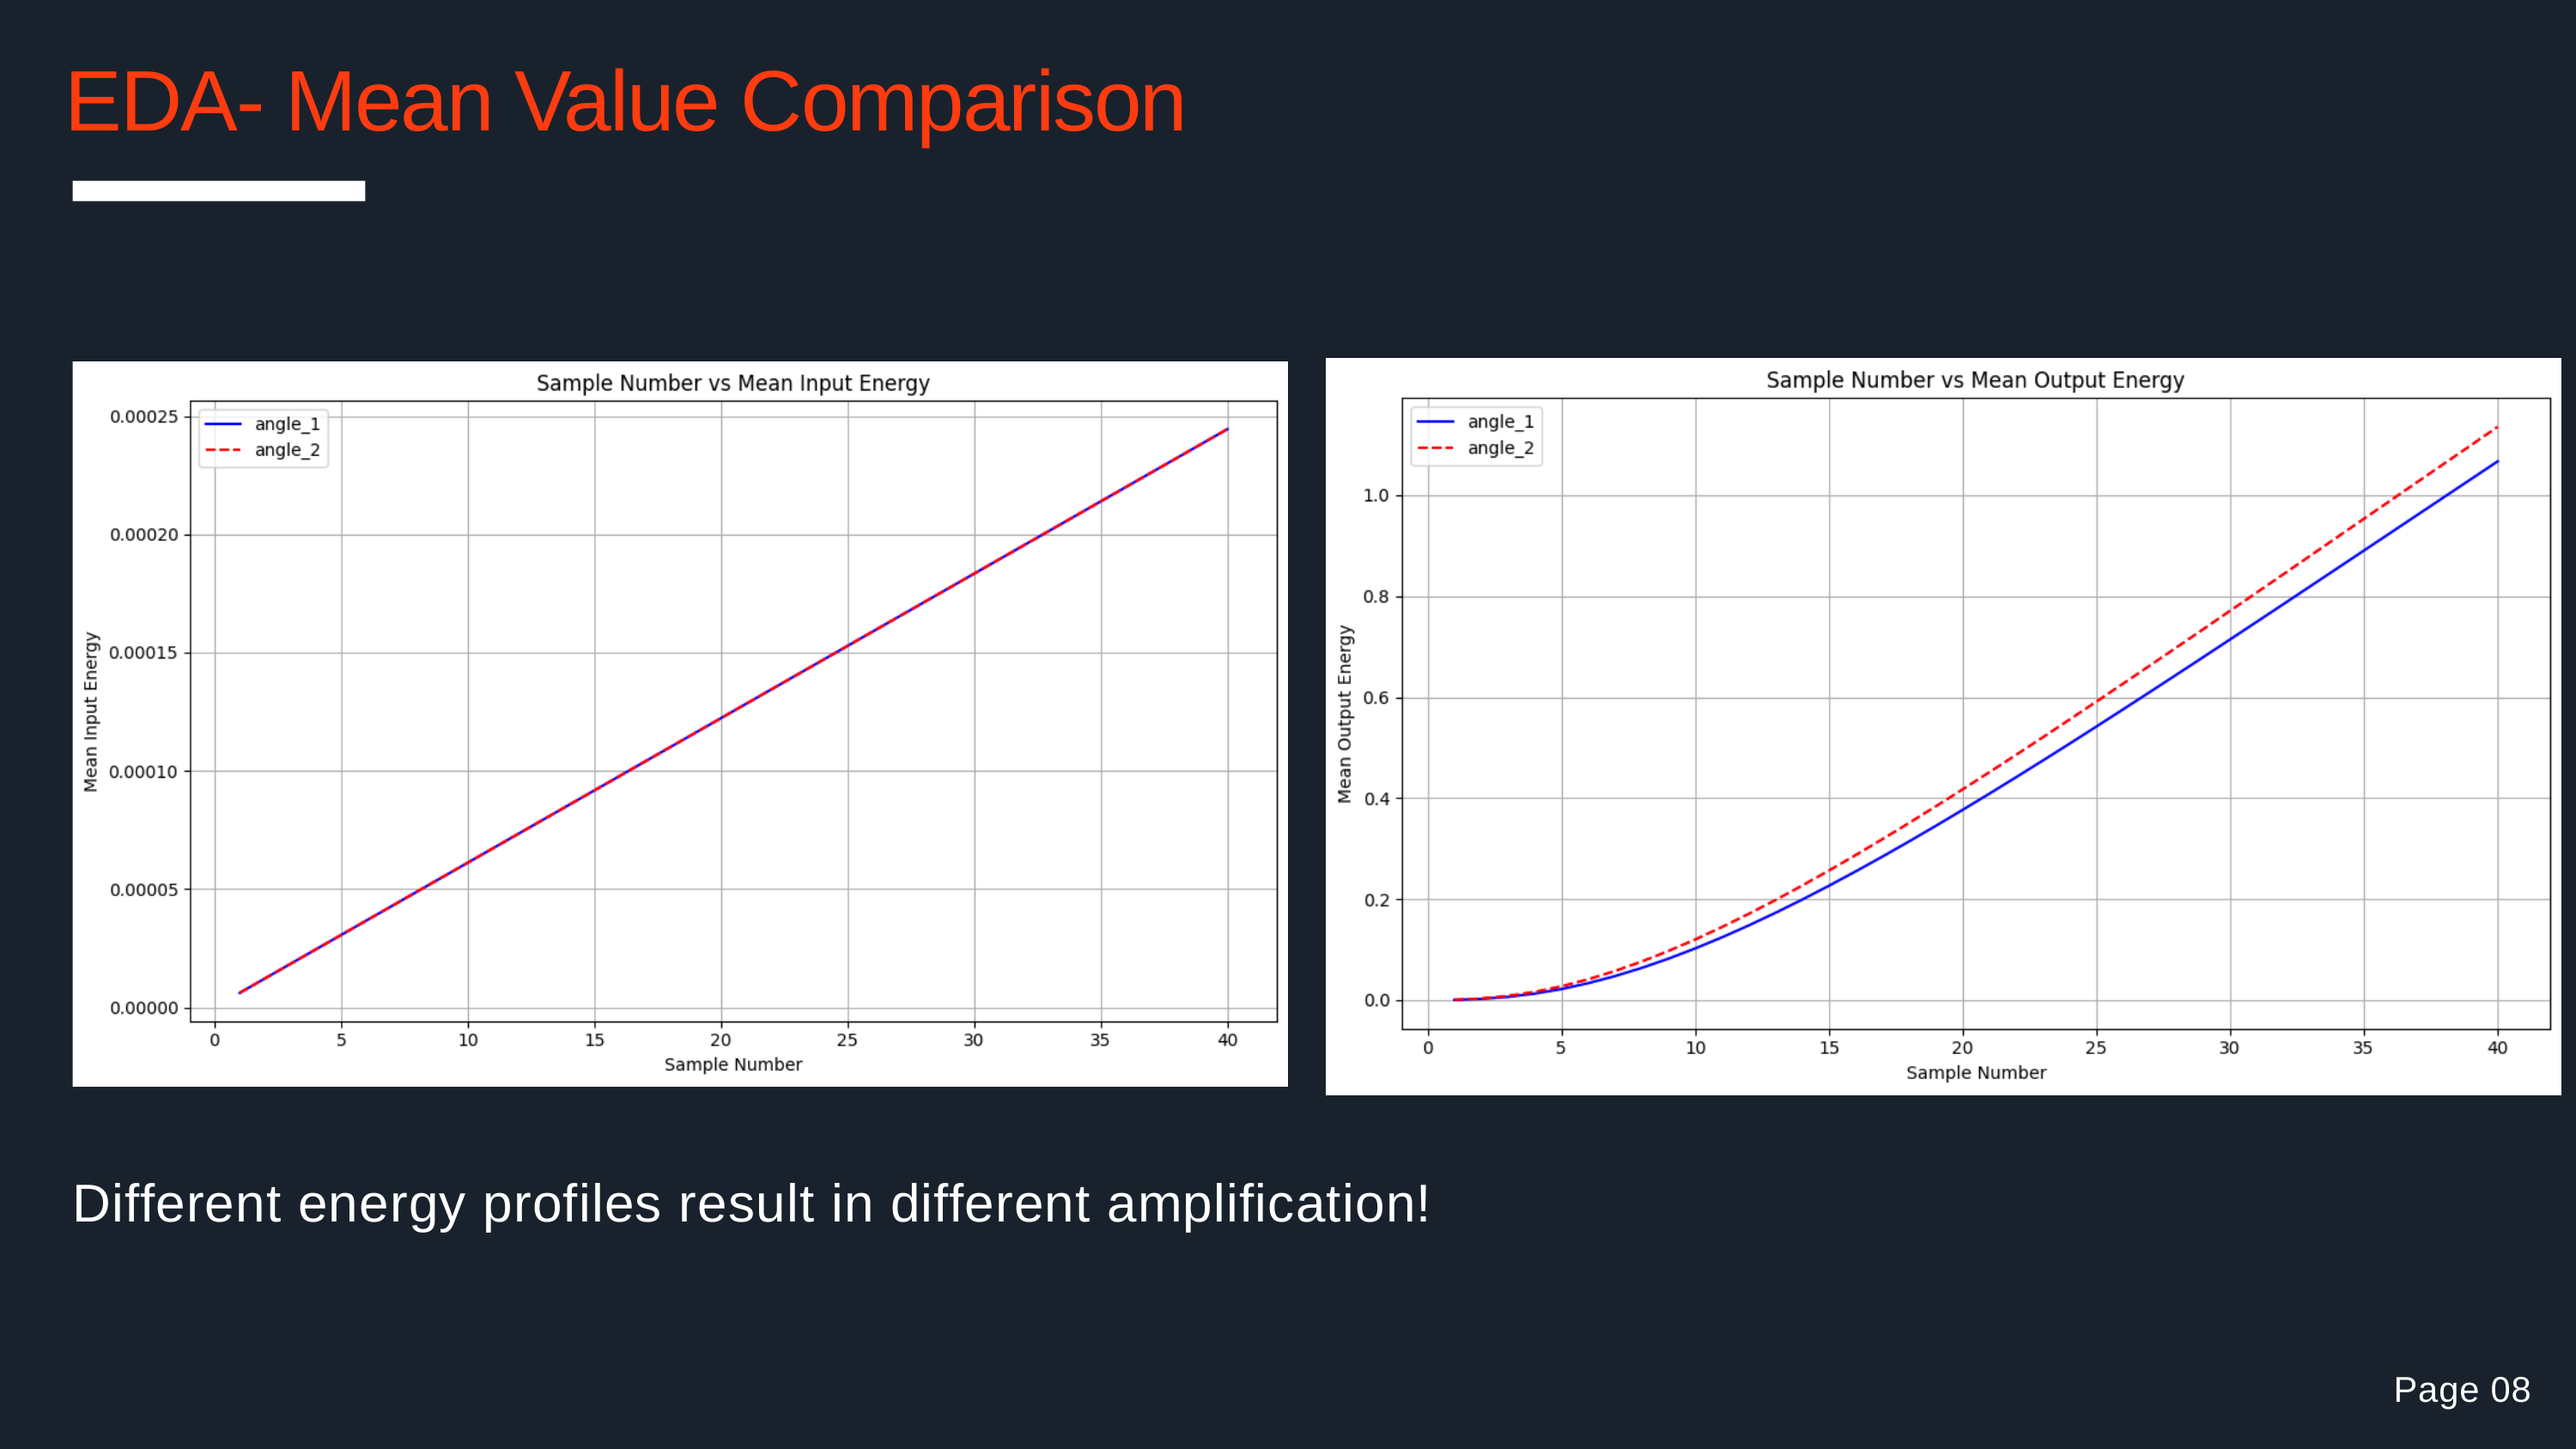

EDA- Mean Value Comparison

Different energy profiles result in different amplification!

Page 08